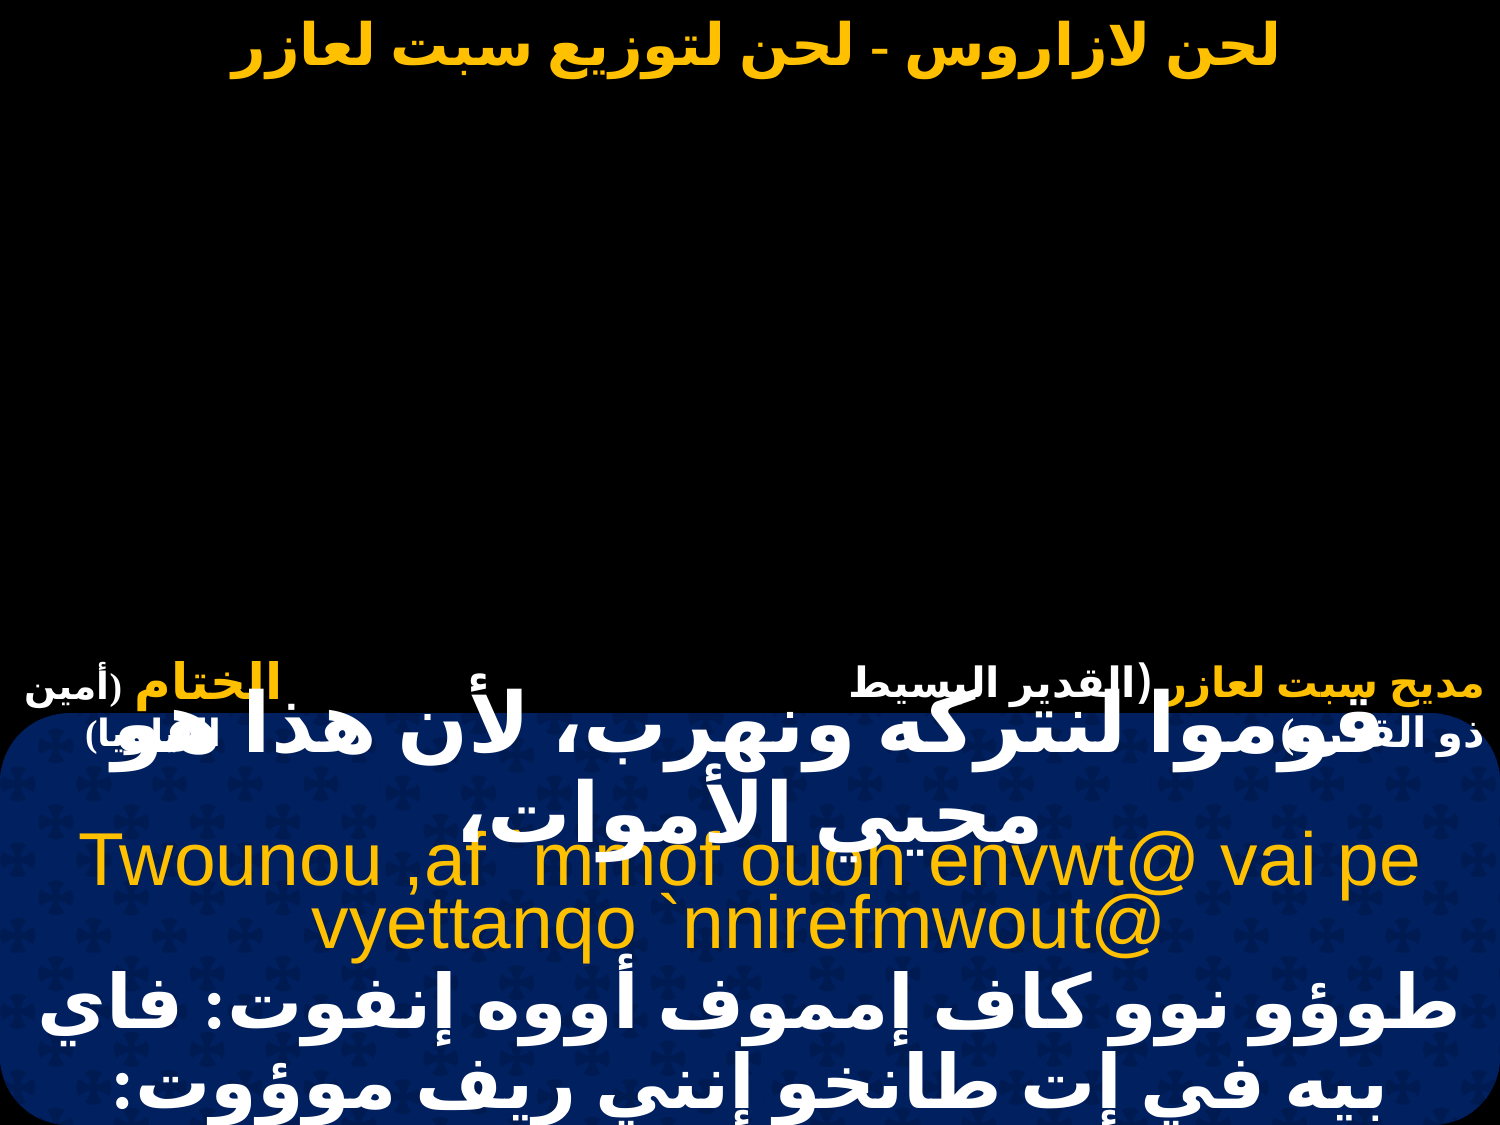

#
قوموا لنتركه ونهرب، لأن هذا هو محيي الأموات،
Twounou ,af `mmof ouoh envwt@ vai pe vyettanqo `nnirefmwout@
طوؤو نوو كاف إمموف أووه إنفوت: فاي بيه في إت طانخو إنني ريف موؤوت: